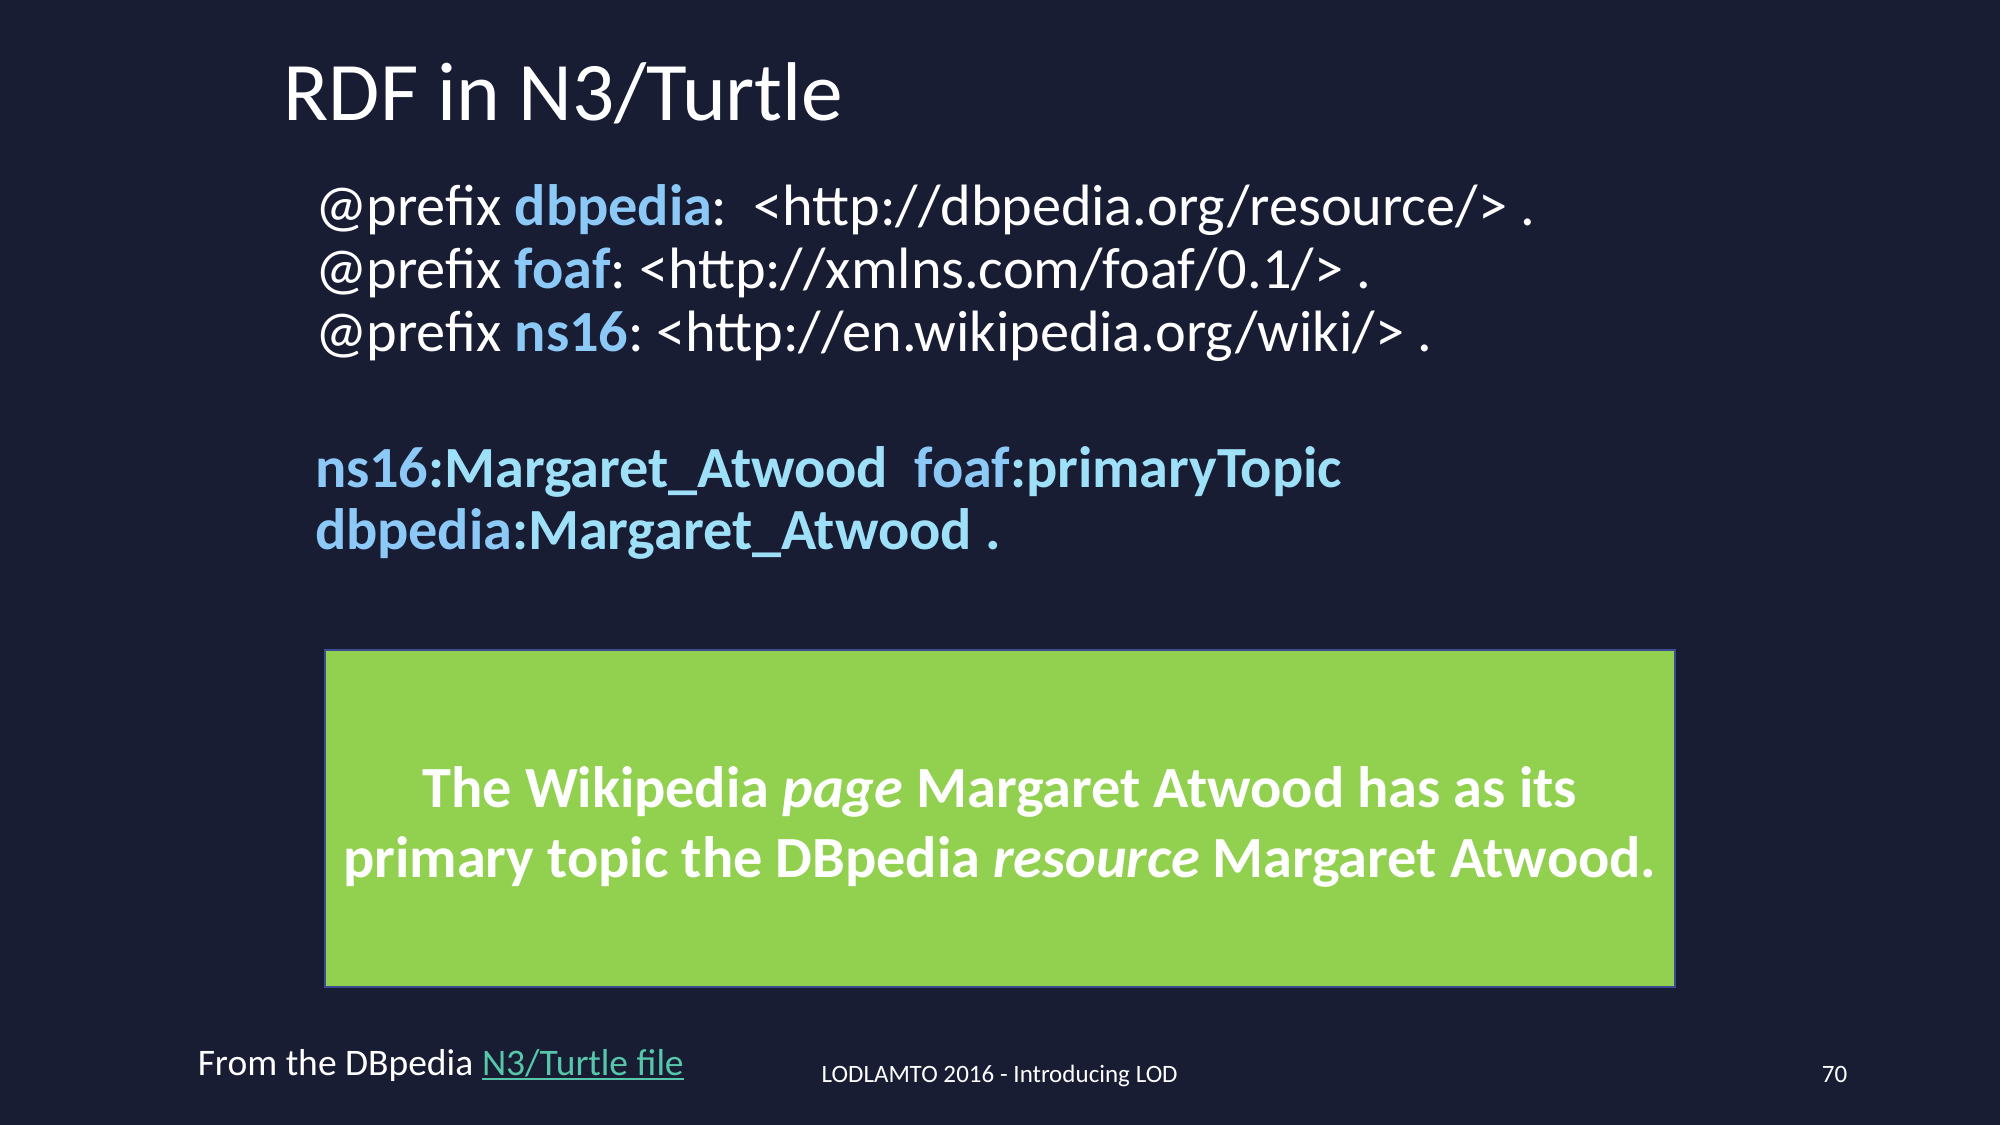

# RDF in N3/Turtle
@prefix dbpedia:  <http://dbpedia.org/resource/> .
@prefix foaf: <http://xmlns.com/foaf/0.1/> .
@prefix ns16: <http://en.wikipedia.org/wiki/> .

ns16:Margaret_Atwood  foaf:primaryTopic dbpedia:Margaret_Atwood .

The Wikipedia page Margaret Atwood has as its primary topic the DBpedia resource Margaret Atwood.
From the DBpedia N3/Turtle file
LODLAMTO 2016 - Introducing LOD
70